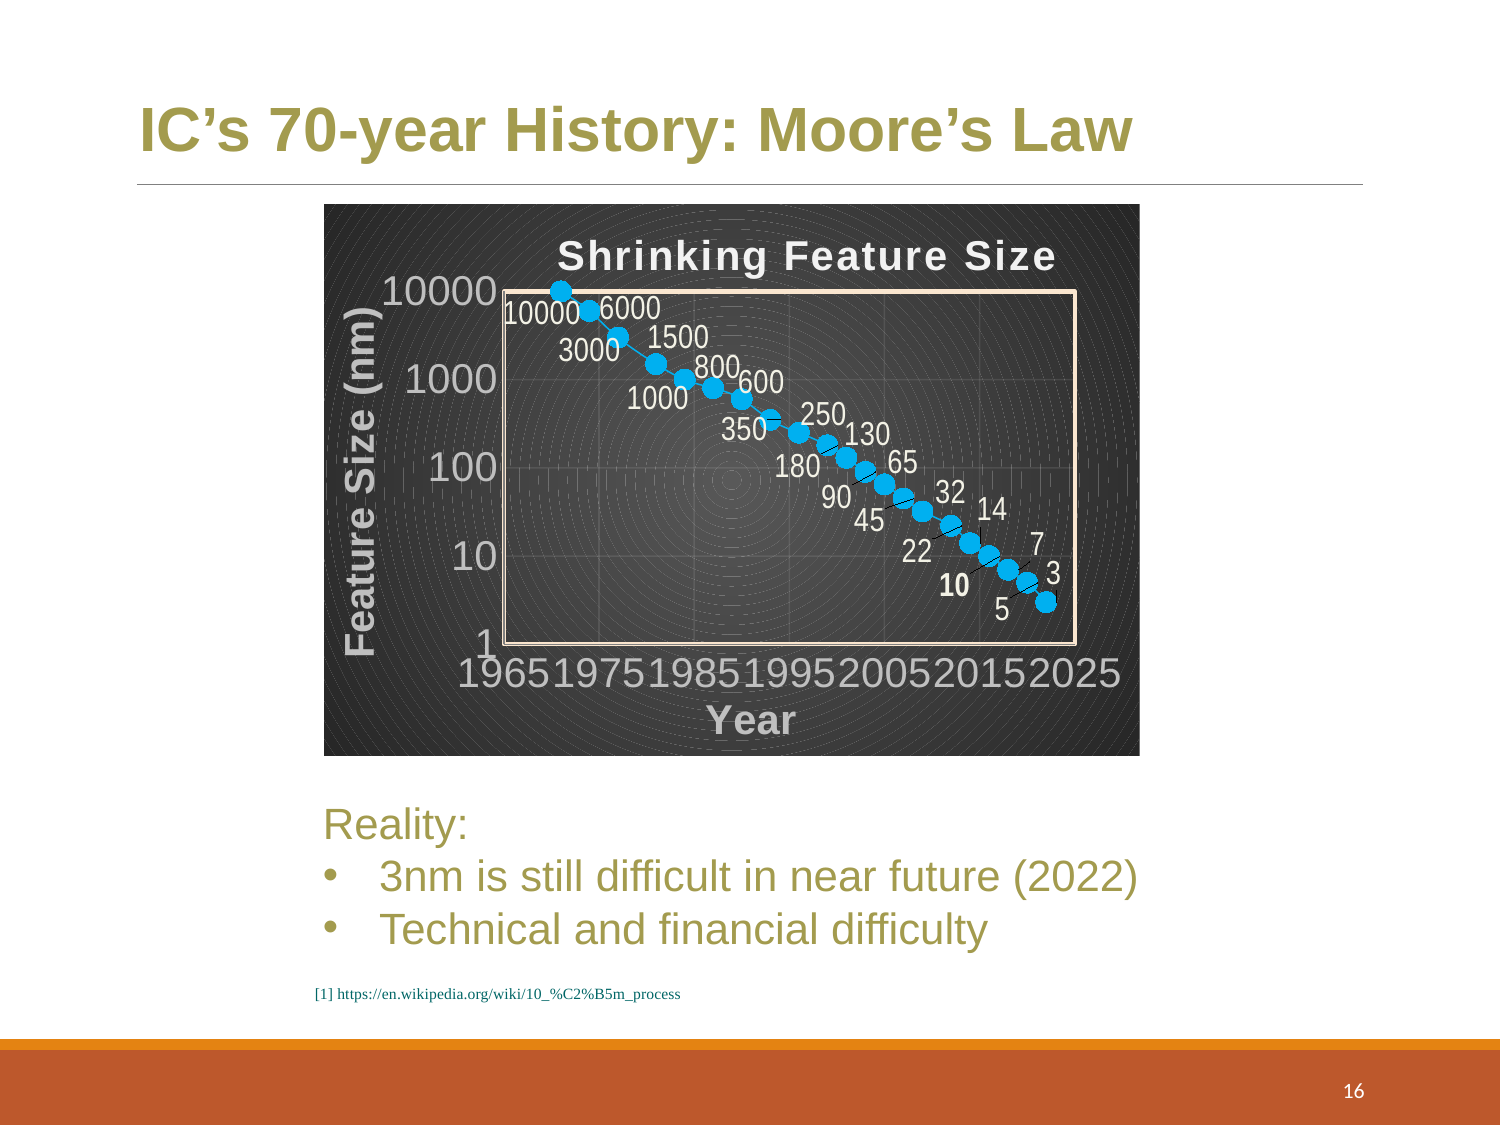

IC’s 70-year History: Moore’s Law

### Chart: Shrinking Feature Size

| Category |  |
|---|---|
Reality:
3nm is still difficult in near future (2022)
Technical and financial difficulty
[1] https://en.wikipedia.org/wiki/10_%C2%B5m_process
16